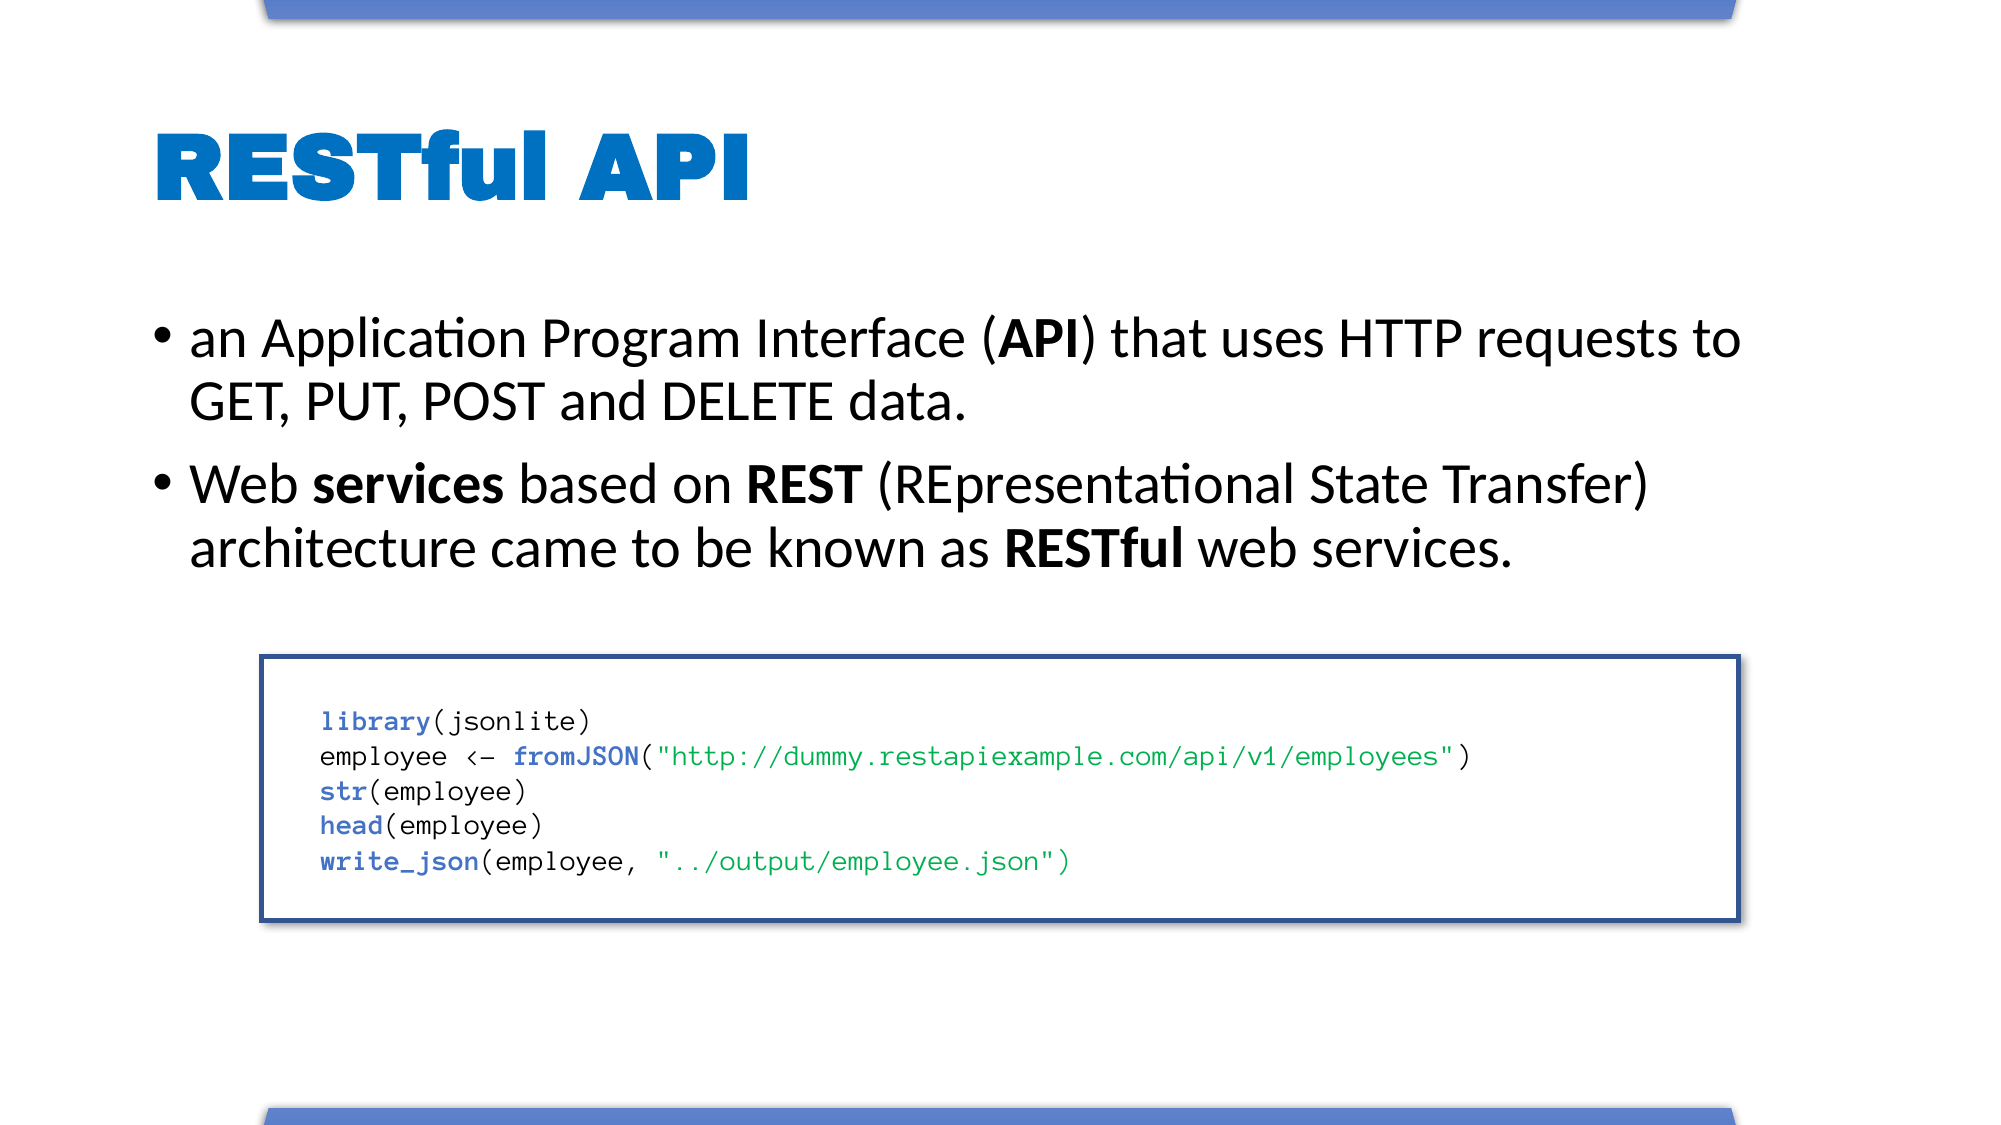

# RESTful API
an Application Program Interface (API) that uses HTTP requests to GET, PUT, POST and DELETE data.
Web services based on REST (REpresentational State Transfer) architecture came to be known as RESTful web services.
library(jsonlite)
employee <- fromJSON("http://dummy.restapiexample.com/api/v1/employees")
str(employee)
head(employee)
write_json(employee, "../output/employee.json")